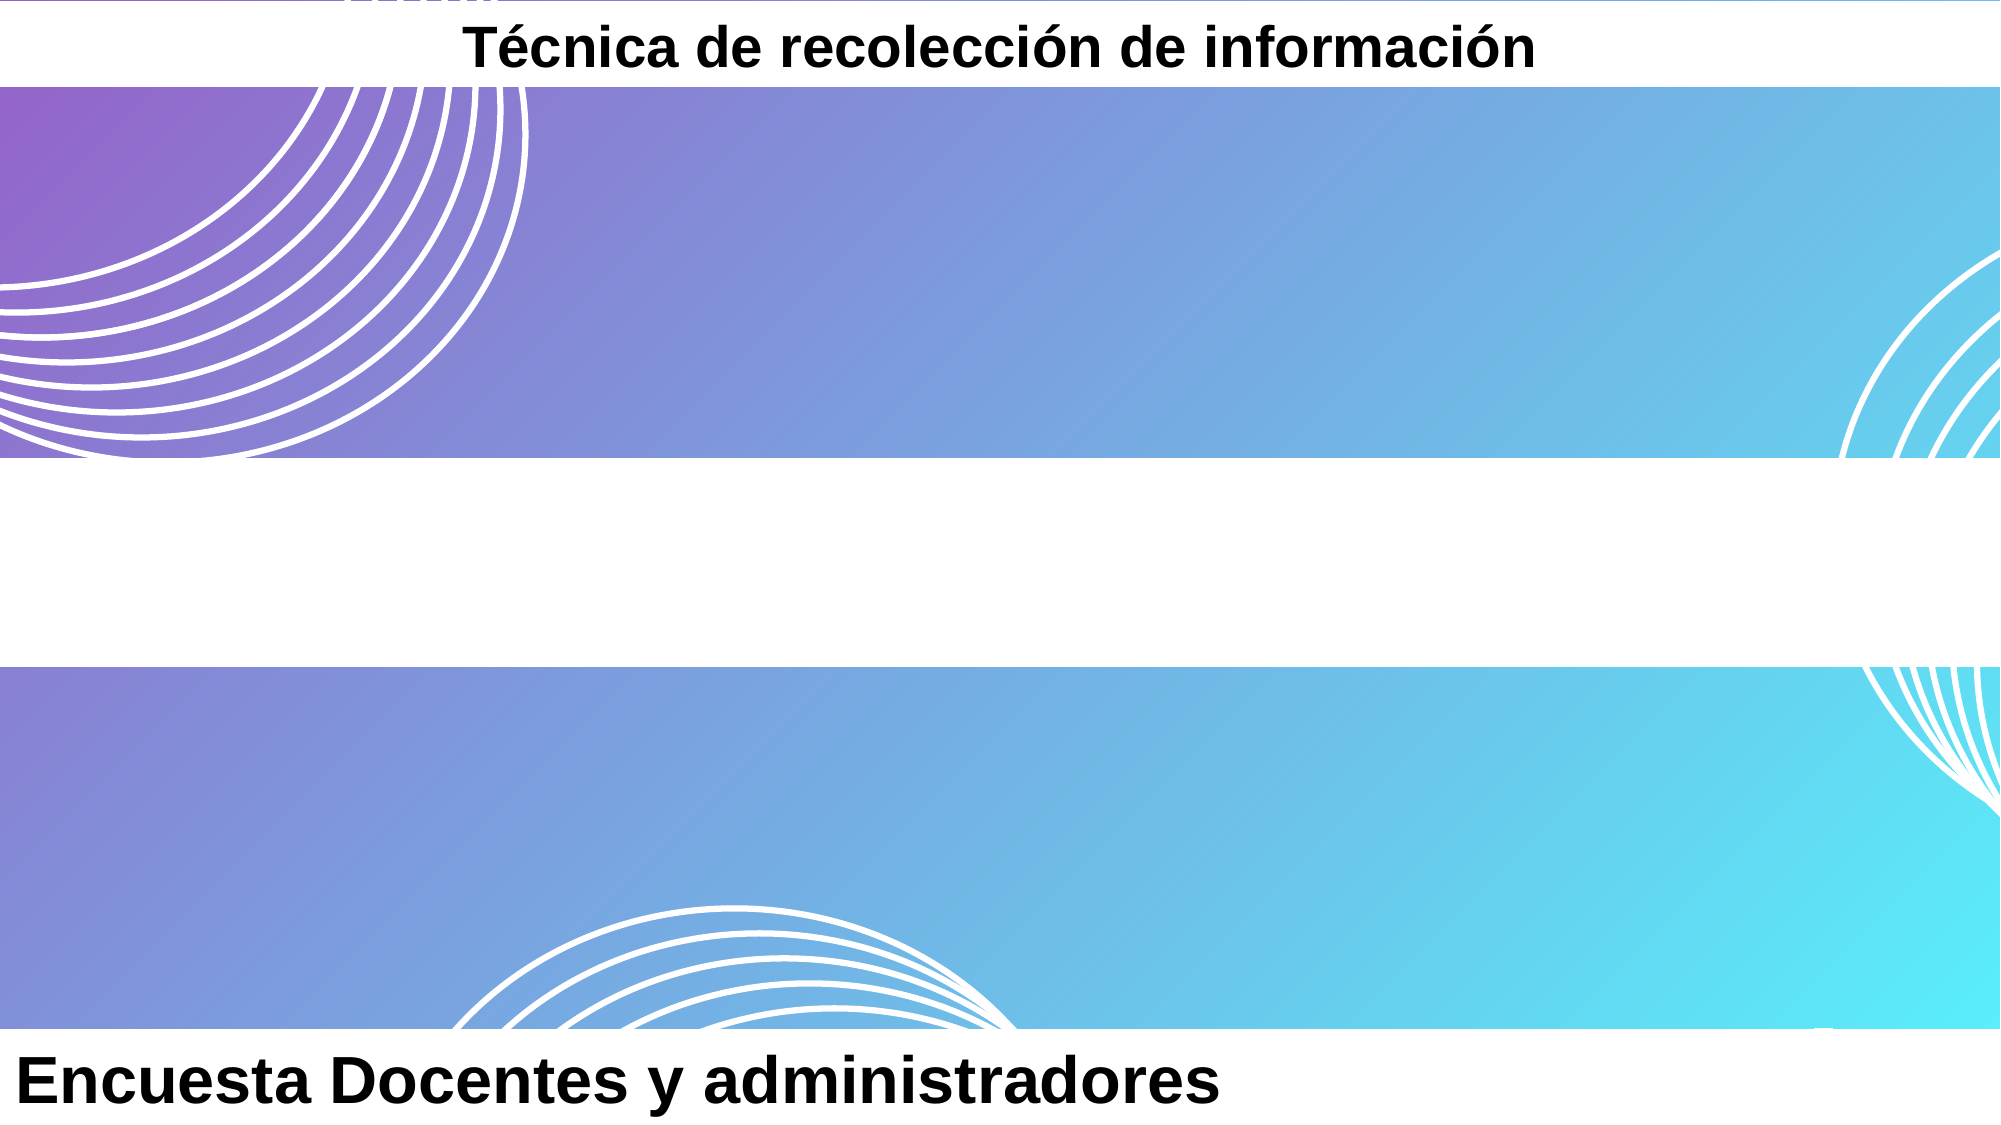

Técnica de recolección de información

Encuesta Docentes y administradores